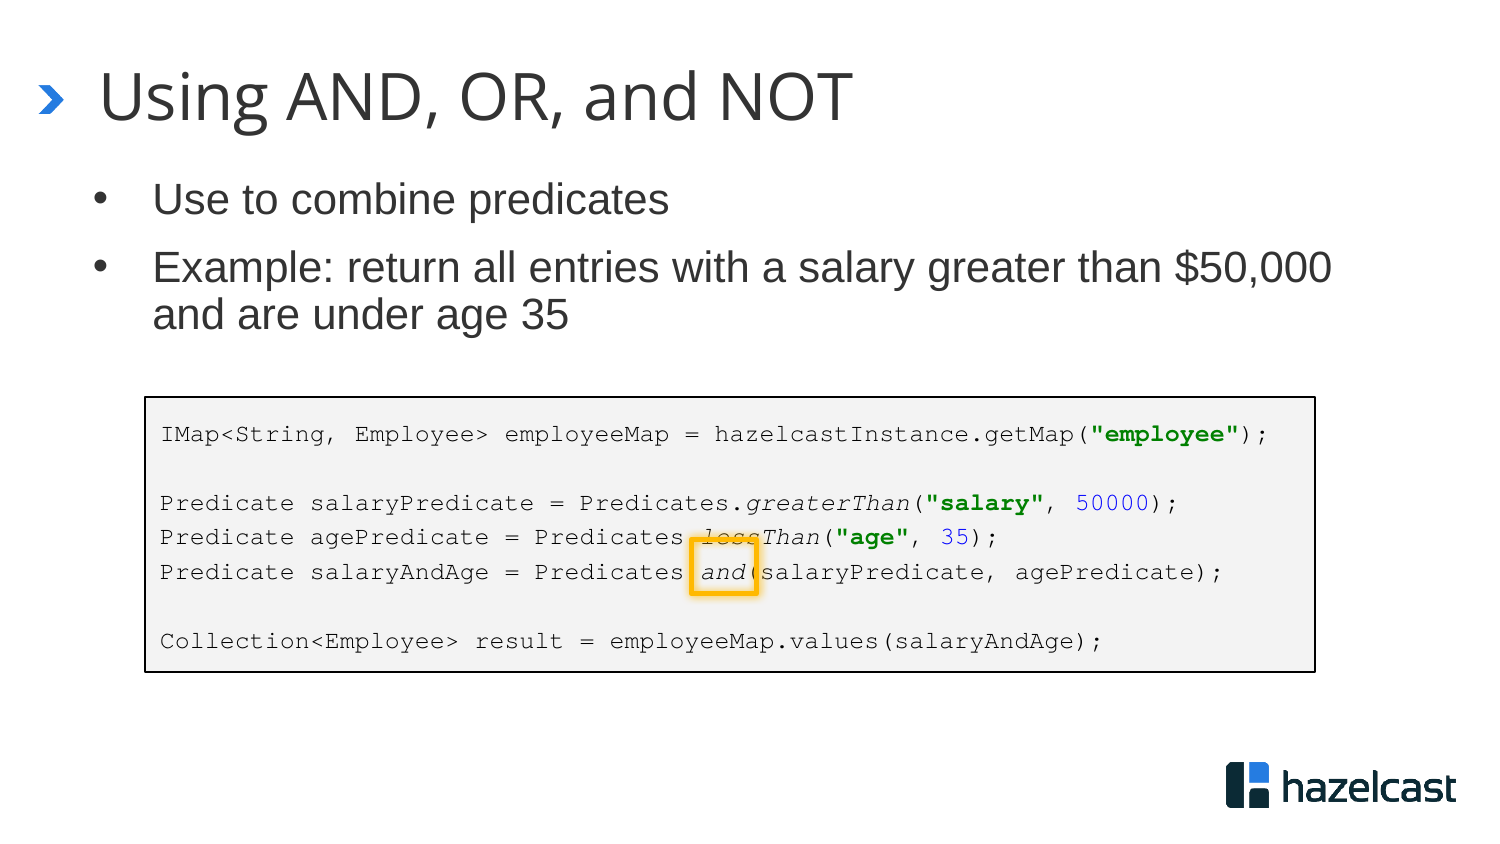

# Using AND, OR, and NOT
Use to combine predicates
Example: return all entries with a salary greater than $50,000 and are under age 35
IMap<String, Employee> employeeMap = hazelcastInstance.getMap("employee");

Predicate salaryPredicate = Predicates.greaterThan("salary", 50000);
Predicate agePredicate = Predicates.lessThan("age", 35);
Predicate salaryAndAge = Predicates.and(salaryPredicate, agePredicate);

Collection<Employee> result = employeeMap.values(salaryAndAge);